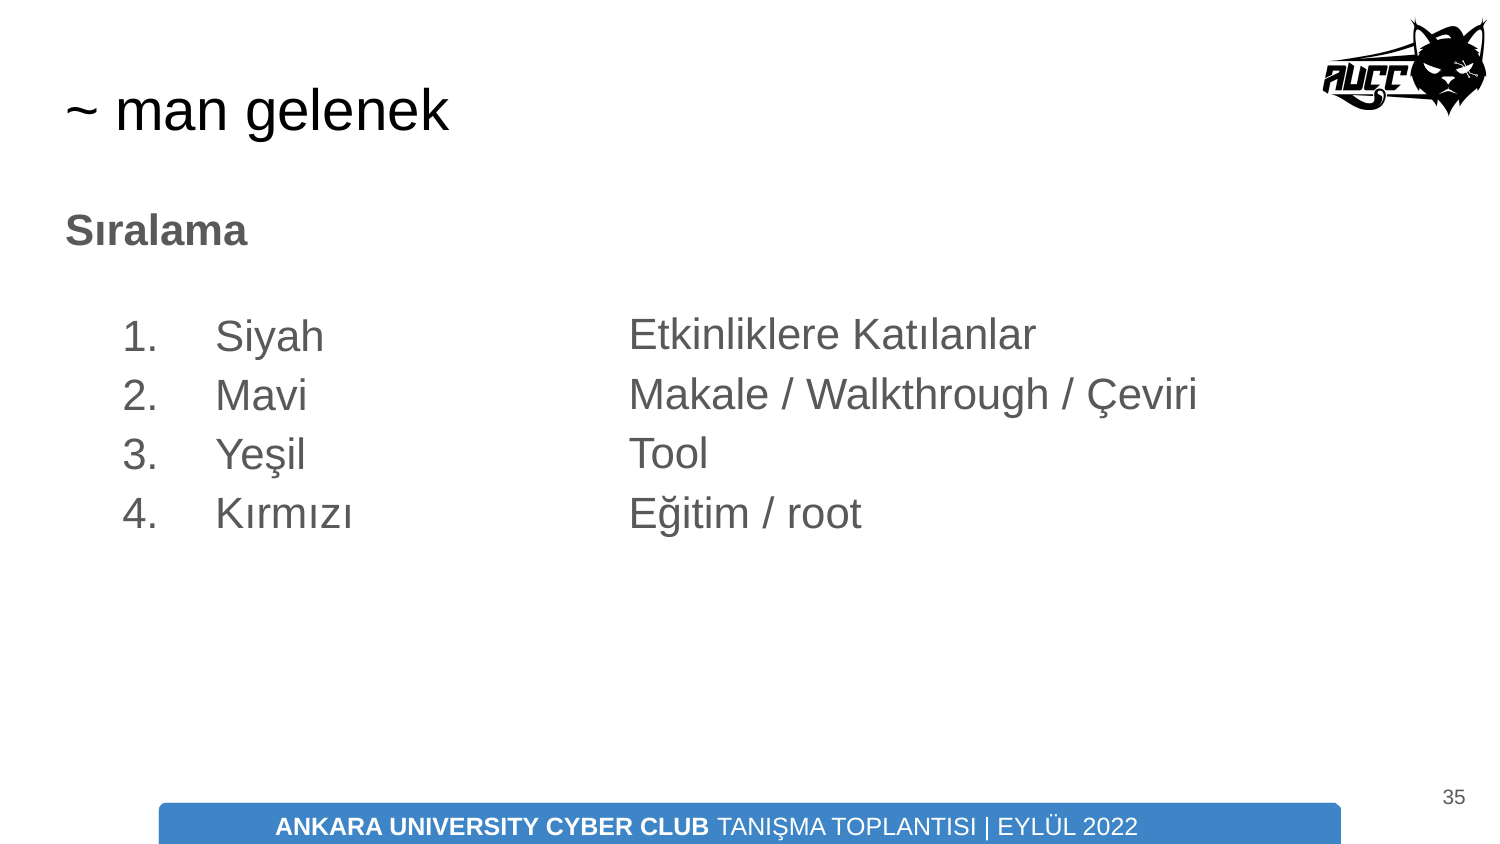

# ~ man gelenek
Sıralama

Siyah
Mavi
Yeşil
Kırmızı
Etkinliklere Katılanlar
Makale / Walkthrough / Çeviri
Tool
Eğitim / root
35

ANKARA UNIVERSITY CYBER CLUB TANISMA TOPLANTISI | EYLÜL 2017
ANKARA UNIVERSITY CYBER CLUB TANIŞMA TOPLANTISI | EYLÜL 2022
ANKARA UNIVERSITY CYBER CLUB TANISMA TOPLANTISI | EKIM 2017